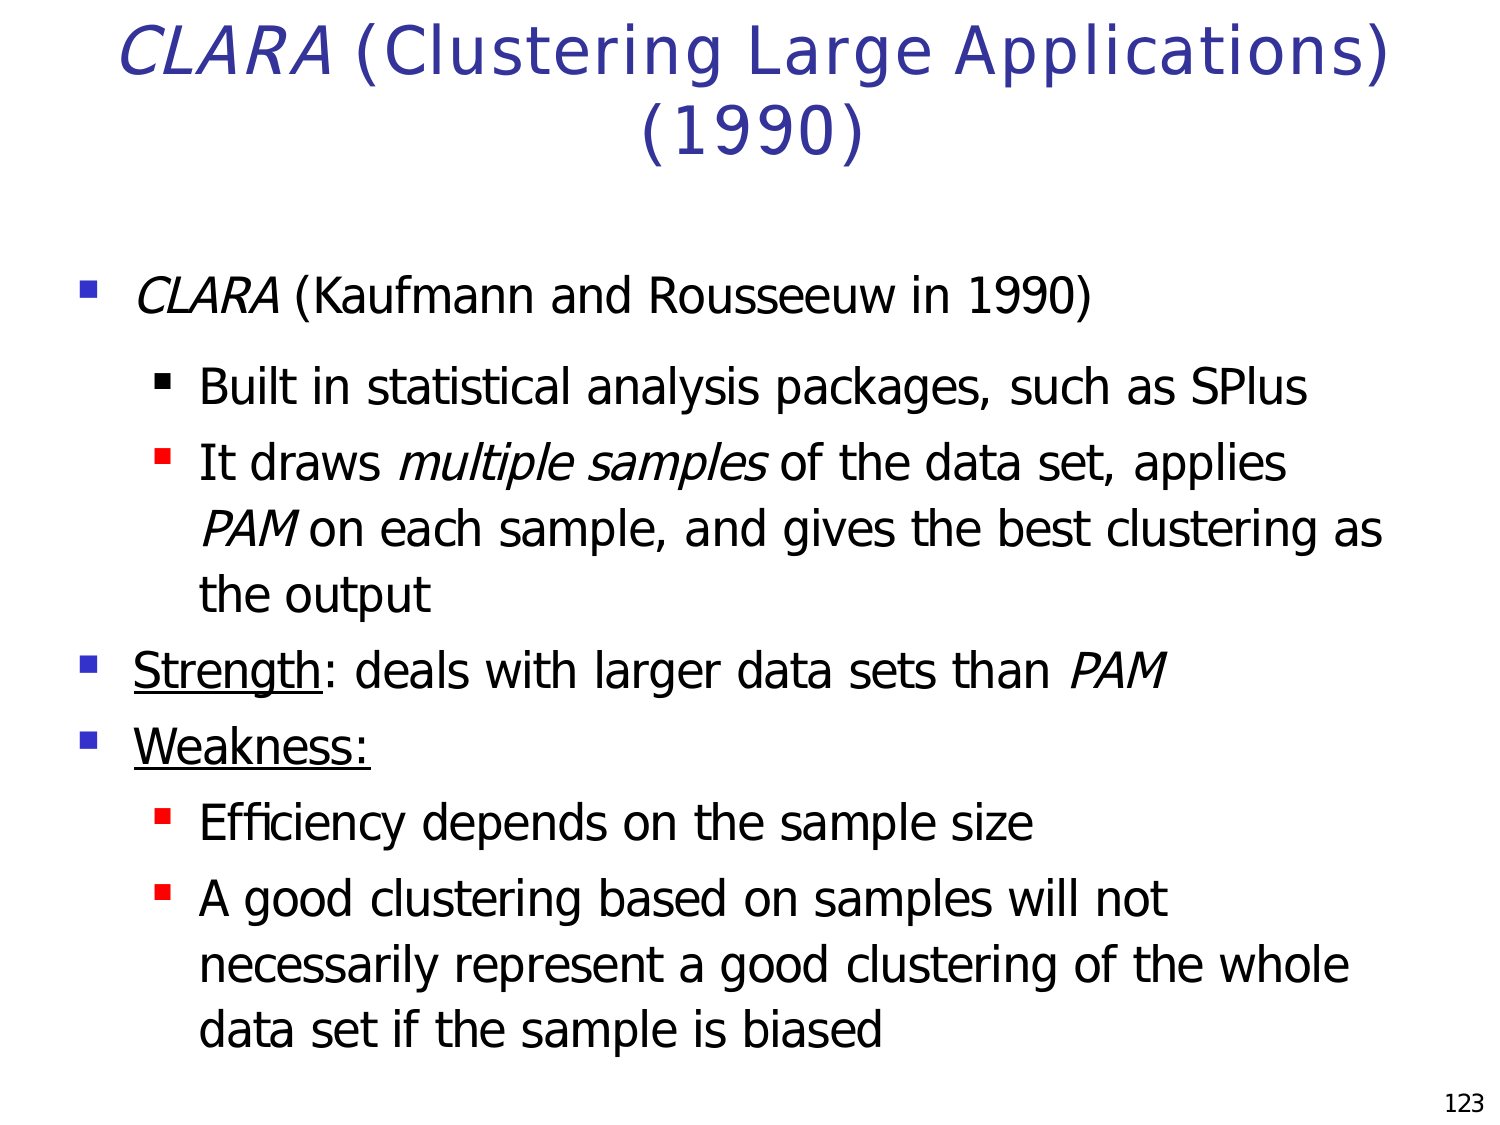

# CLARA (Clustering Large Applications) (1990)
CLARA (Kaufmann and Rousseeuw in 1990)
Built in statistical analysis packages, such as SPlus
It draws multiple samples of the data set, applies PAM on each sample, and gives the best clustering as the output
Strength: deals with larger data sets than PAM
Weakness:
Efficiency depends on the sample size
A good clustering based on samples will not necessarily represent a good clustering of the whole data set if the sample is biased
123